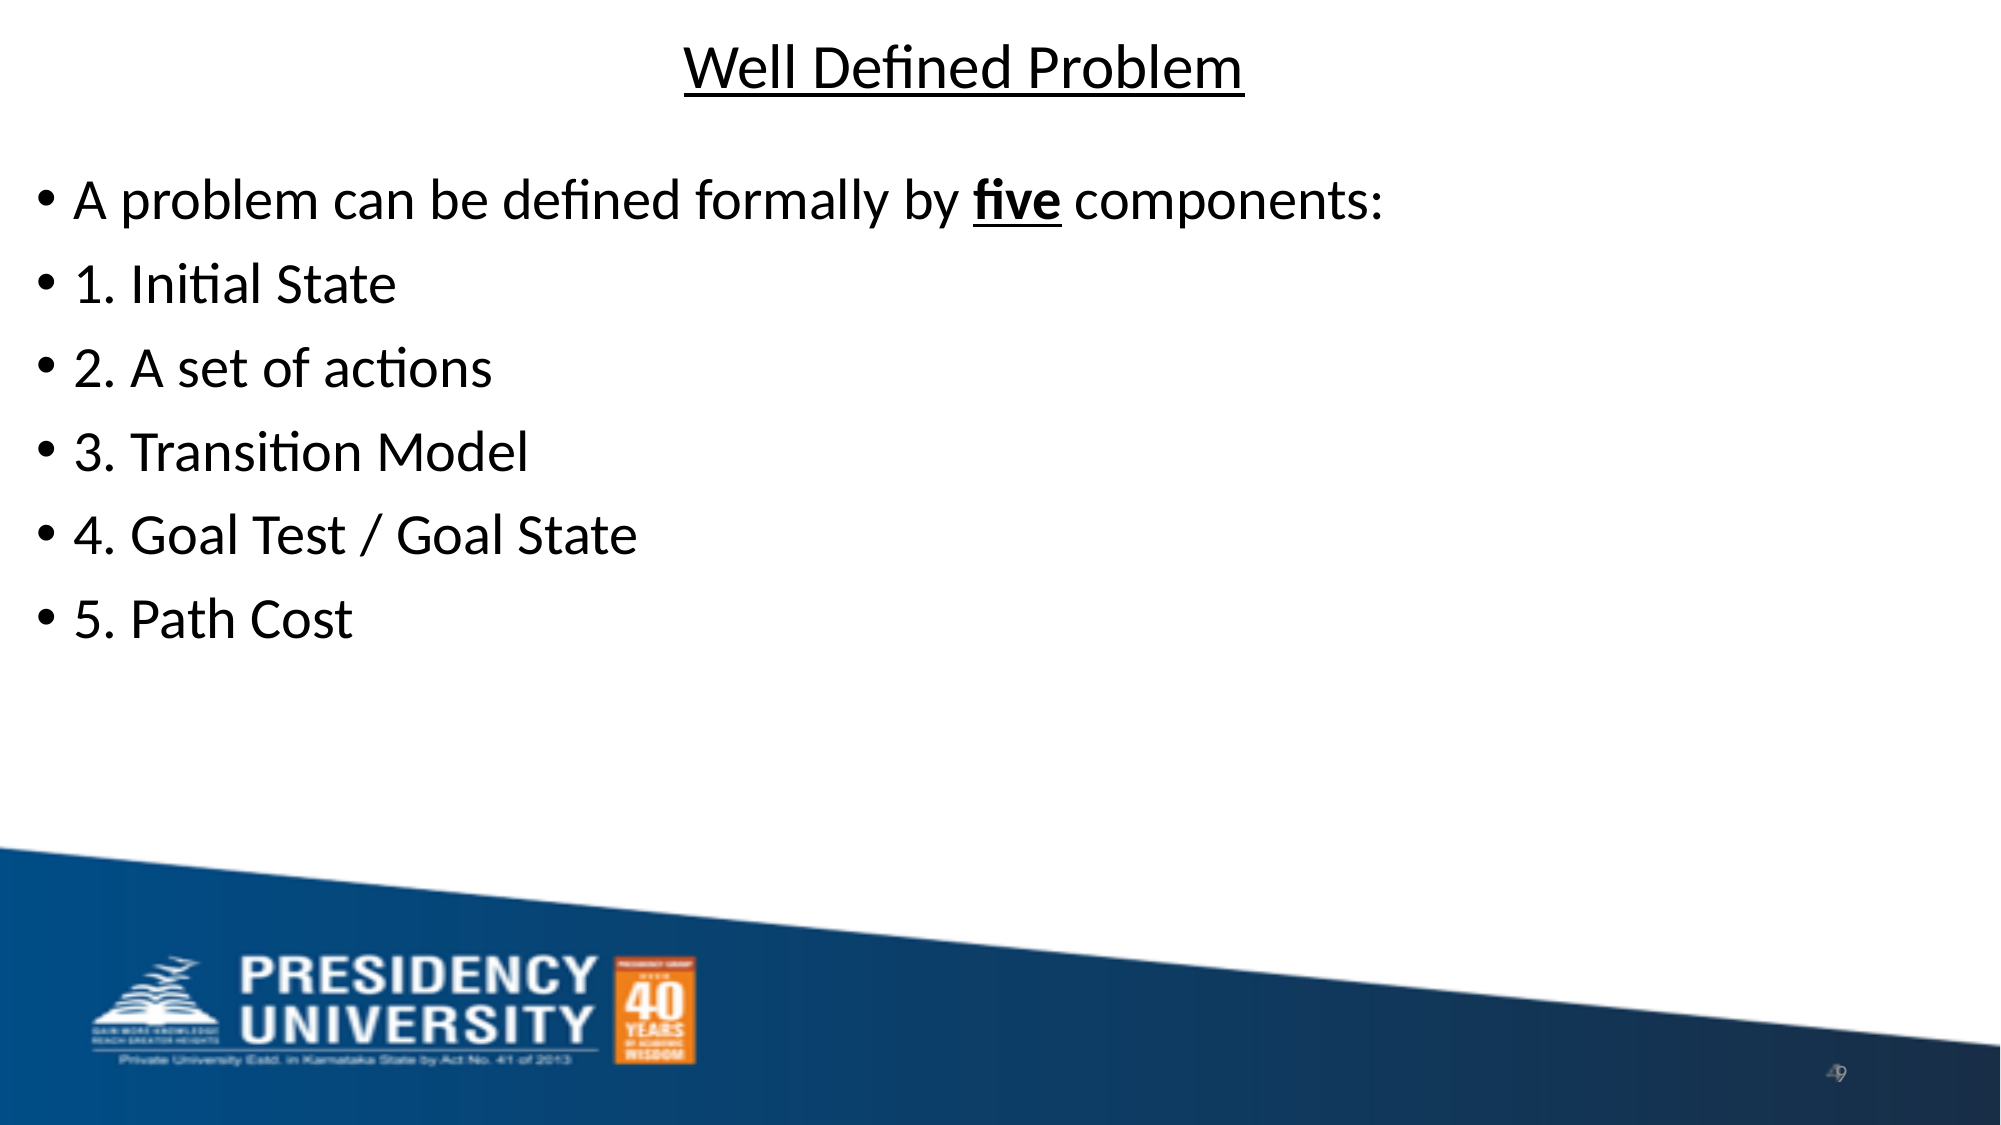

# Well Defined Problem
A problem can be defined formally by five components:
1. Initial State
2. A set of actions
3. Transition Model
4. Goal Test / Goal State
5. Path Cost
9